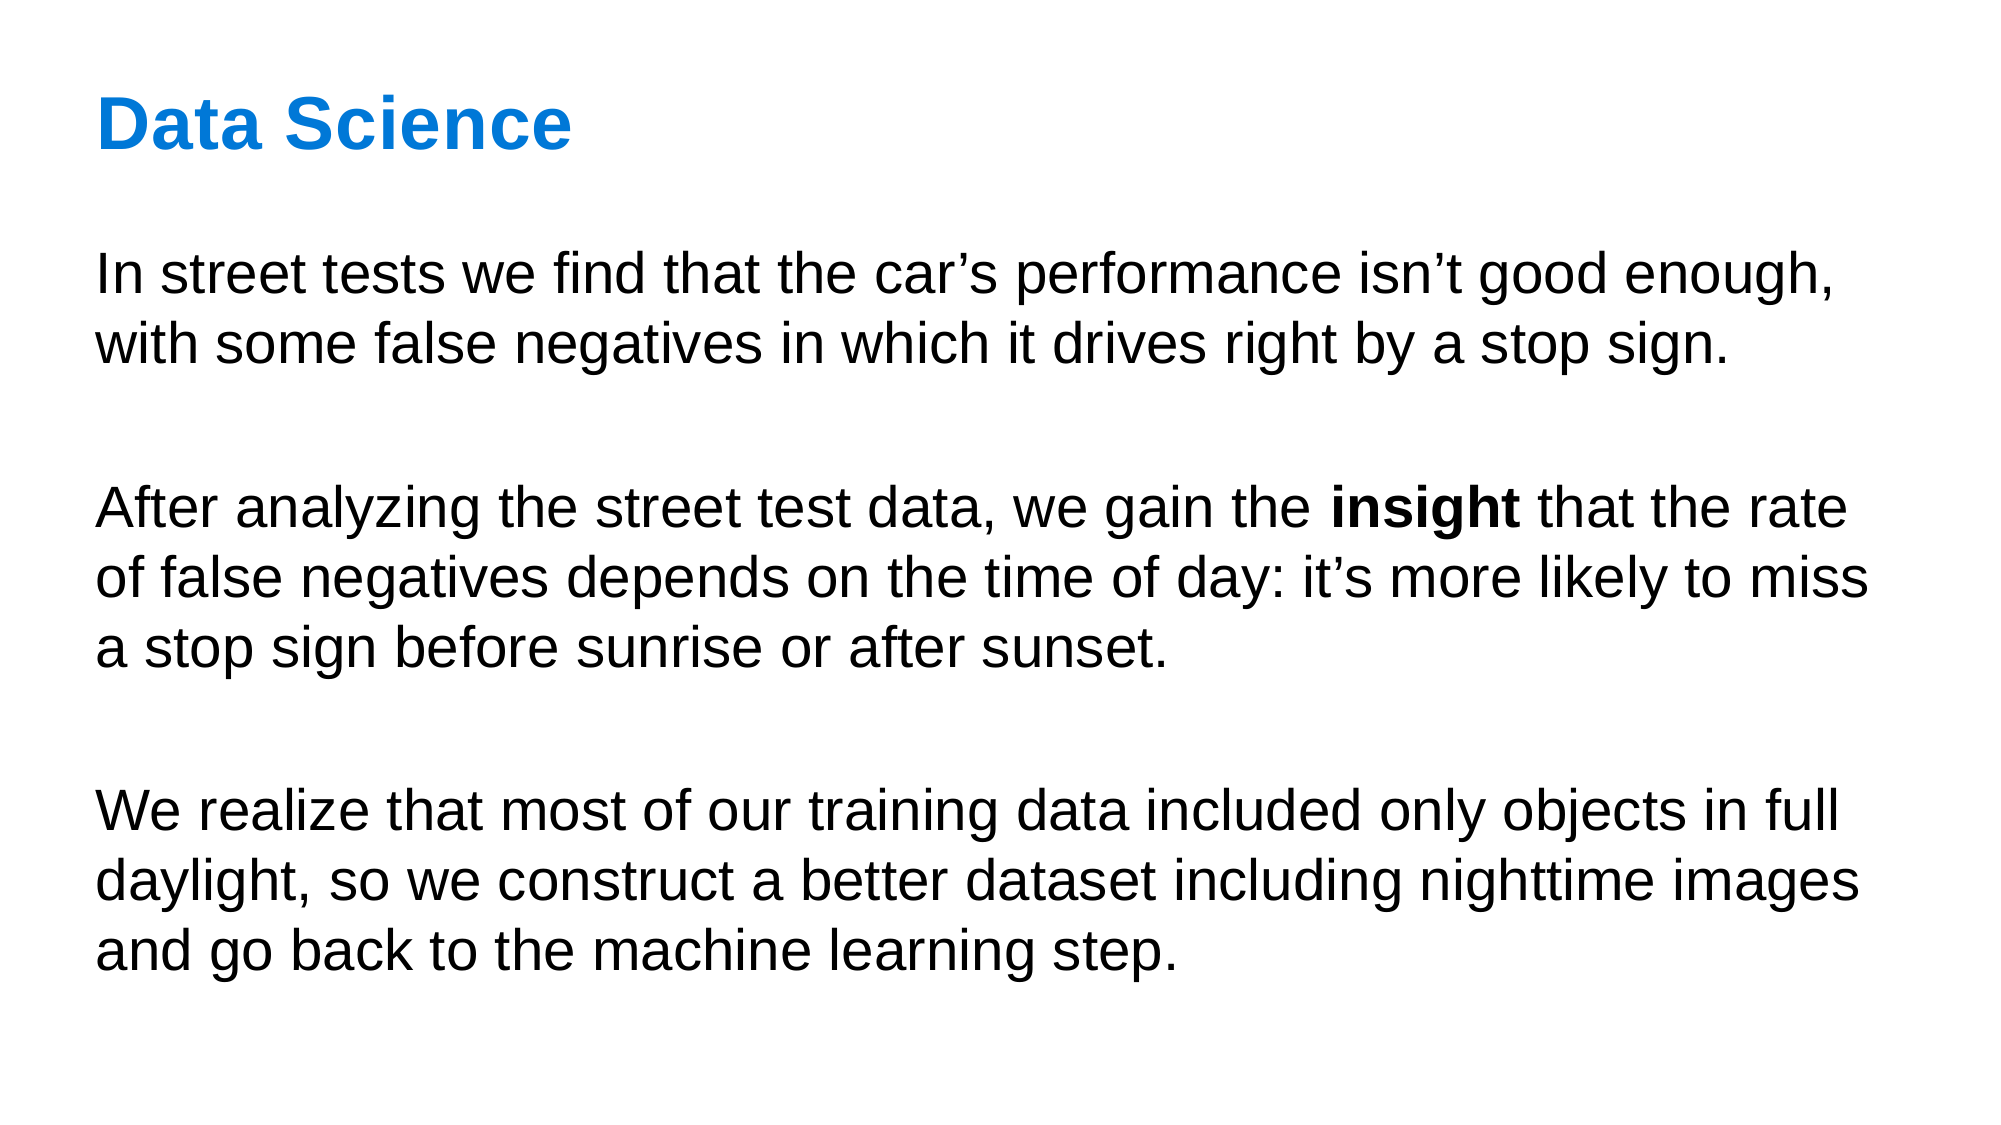

# Data Science
In street tests we find that the car’s performance isn’t good enough, with some false negatives in which it drives right by a stop sign.

After analyzing the street test data, we gain the insight that the rate of false negatives depends on the time of day: it’s more likely to miss a stop sign before sunrise or after sunset.

We realize that most of our training data included only objects in full daylight, so we construct a better dataset including nighttime images and go back to the machine learning step.